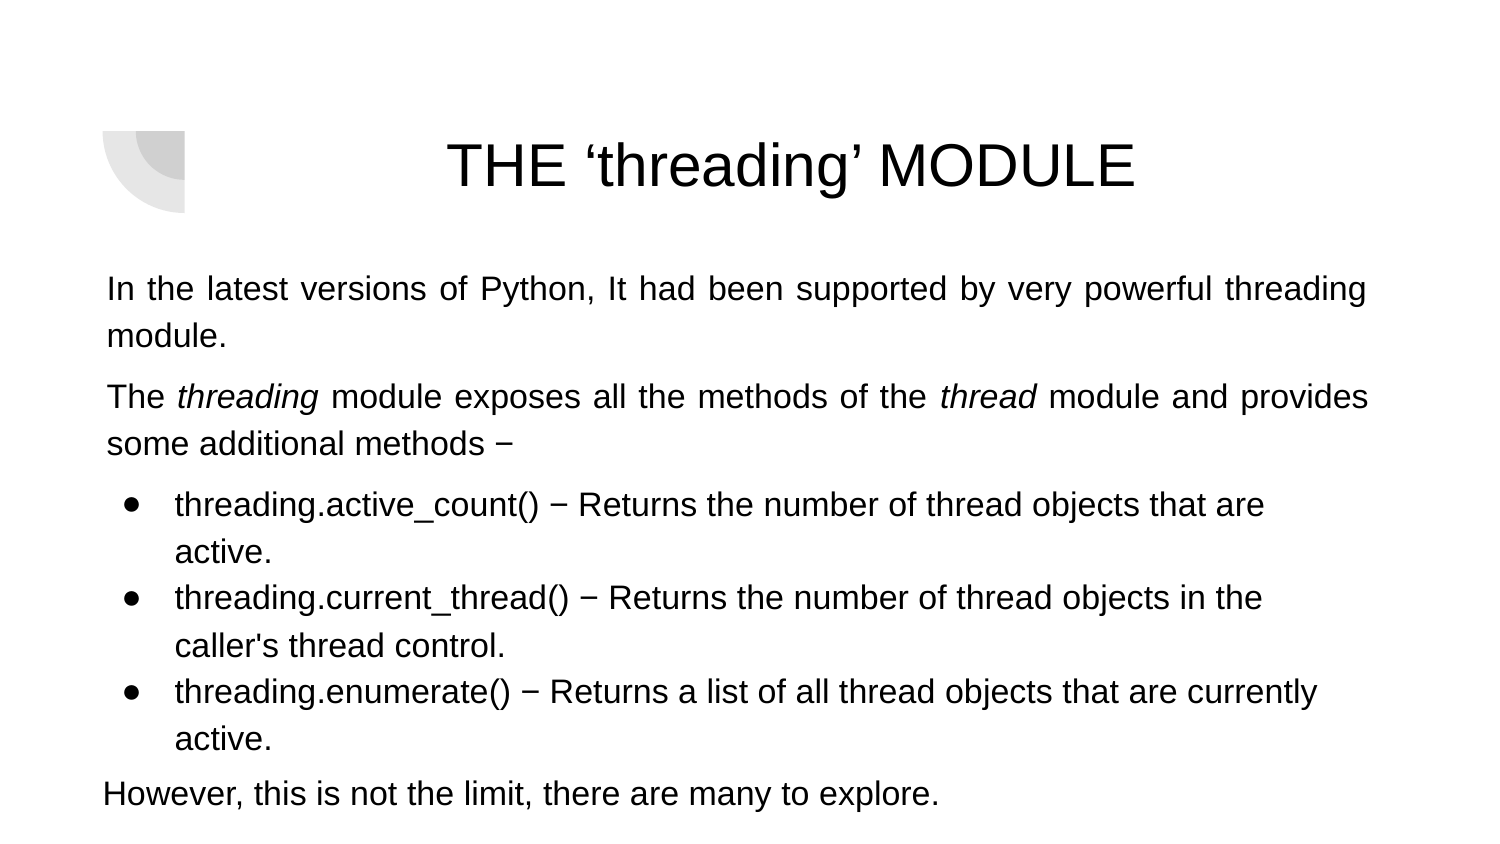

# THE ‘threading’ MODULE

In the latest versions of Python, It had been supported by very powerful threading module.
The threading module exposes all the methods of the thread module and provides some additional methods −
threading.active_count() − Returns the number of thread objects that are active.
threading.current_thread() − Returns the number of thread objects in the caller's thread control.
threading.enumerate() − Returns a list of all thread objects that are currently active.
However, this is not the limit, there are many to explore.